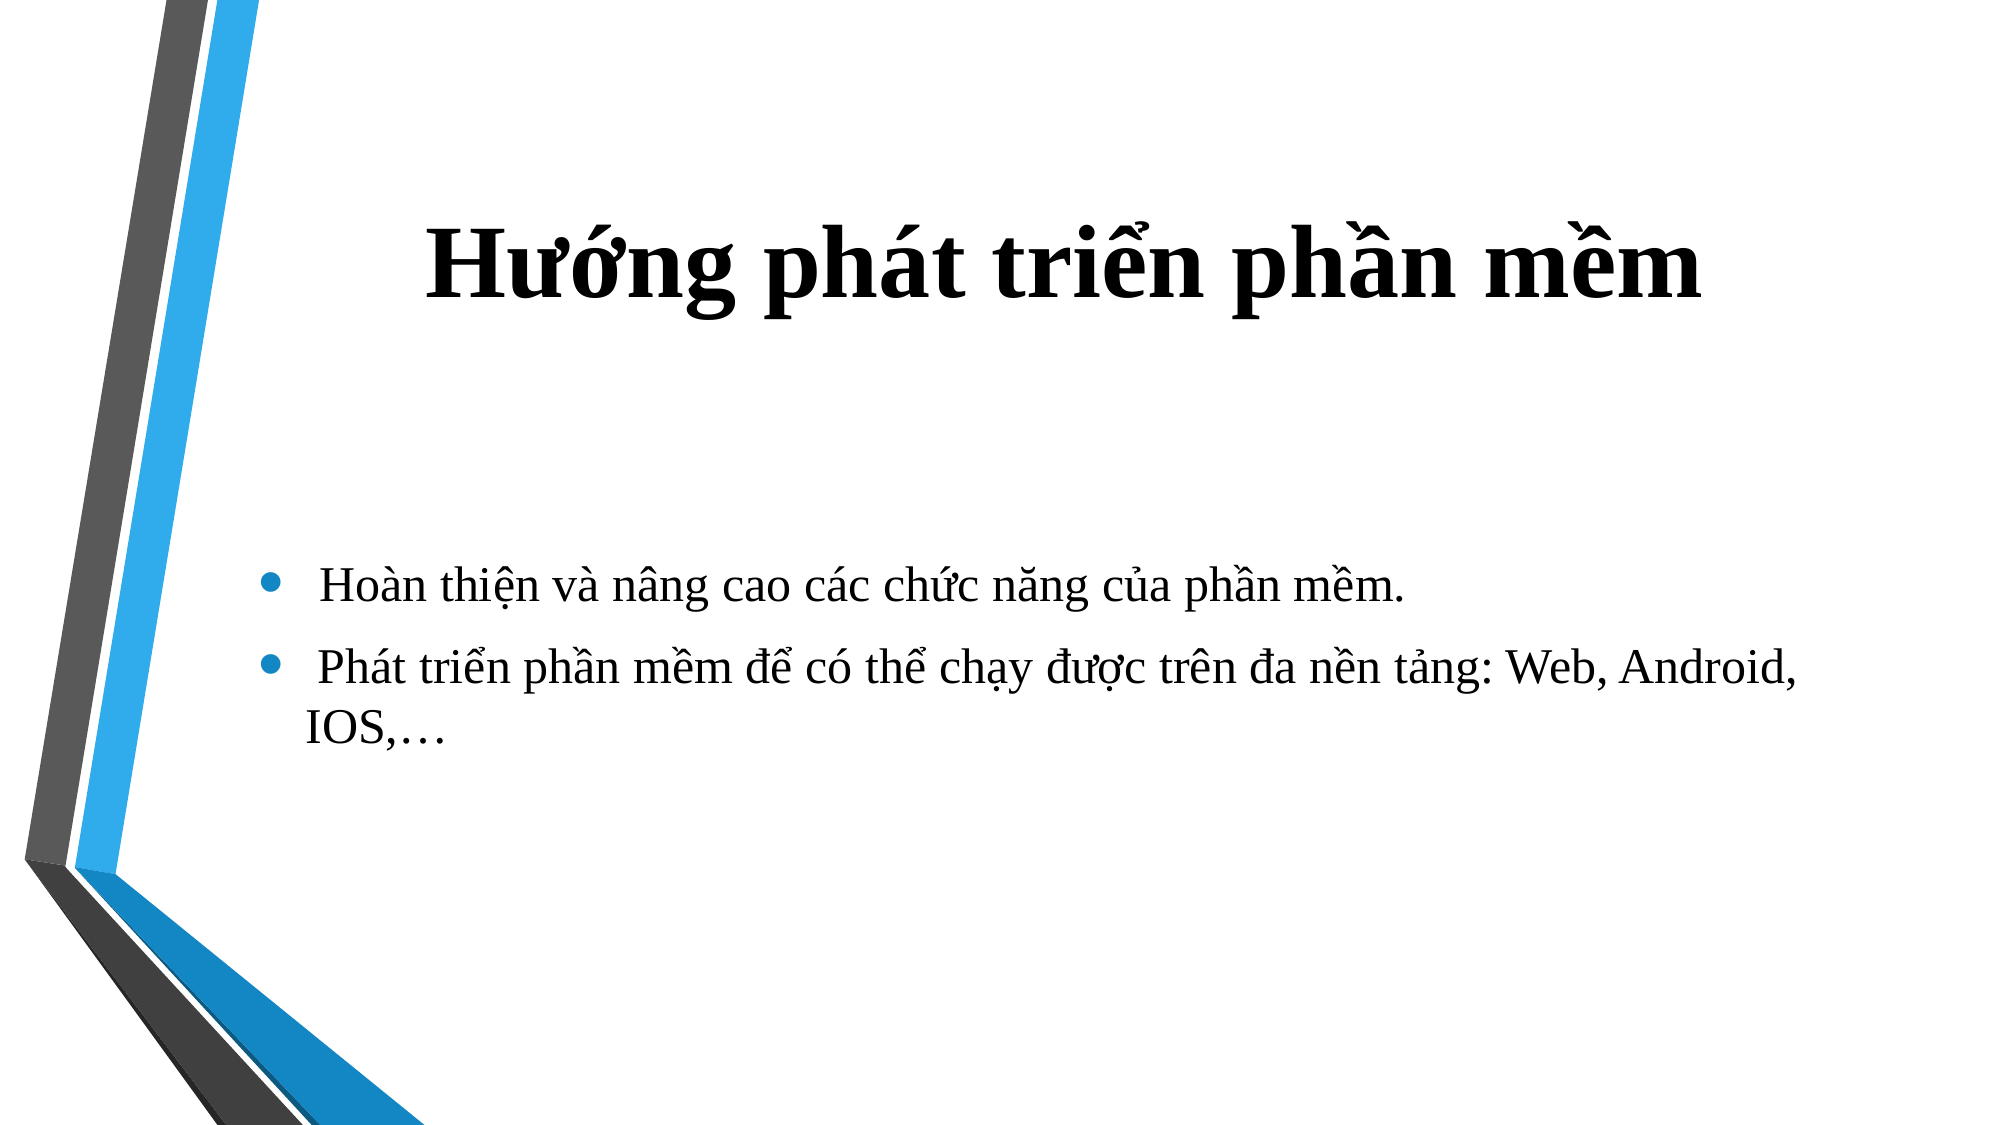

# Hướng phát triển phần mềm
 Hoàn thiện và nâng cao các chức năng của phần mềm.
 Phát triển phần mềm để có thể chạy được trên đa nền tảng: Web, Android, IOS,…